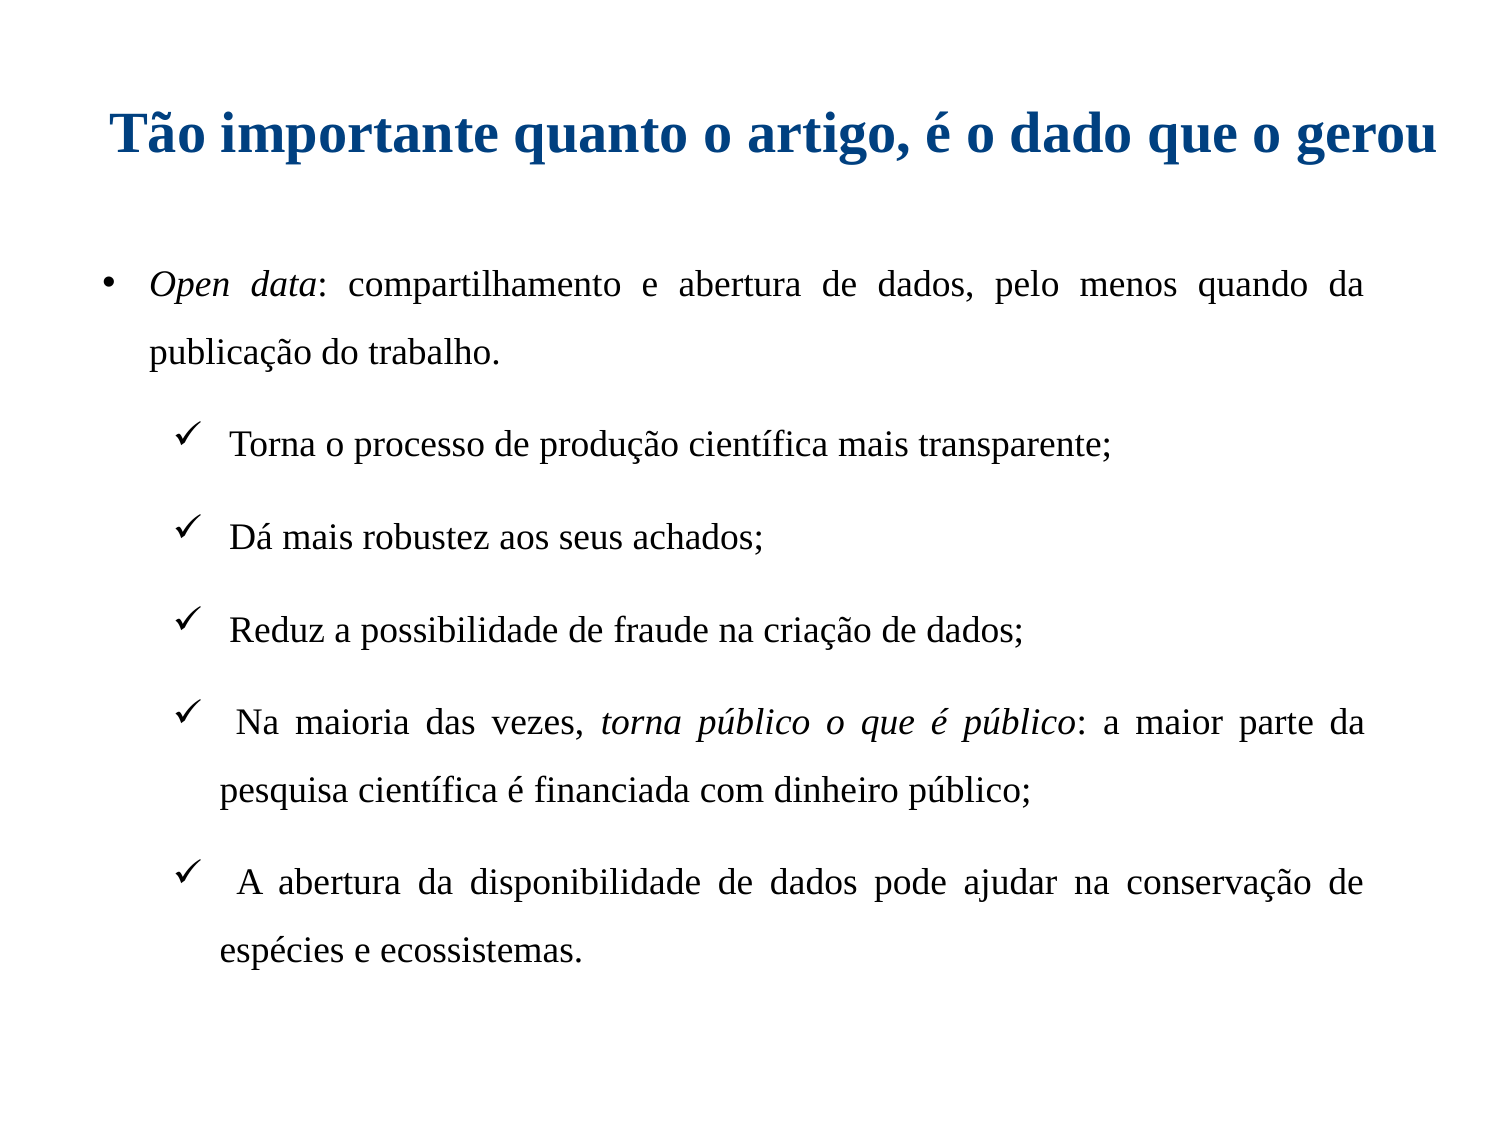

Tão importante quanto o artigo, é o dado que o gerou
Open data: compartilhamento e abertura de dados, pelo menos quando da publicação do trabalho.
 Torna o processo de produção científica mais transparente;
 Dá mais robustez aos seus achados;
 Reduz a possibilidade de fraude na criação de dados;
 Na maioria das vezes, torna público o que é público: a maior parte da pesquisa científica é financiada com dinheiro público;
 A abertura da disponibilidade de dados pode ajudar na conservação de espécies e ecossistemas.